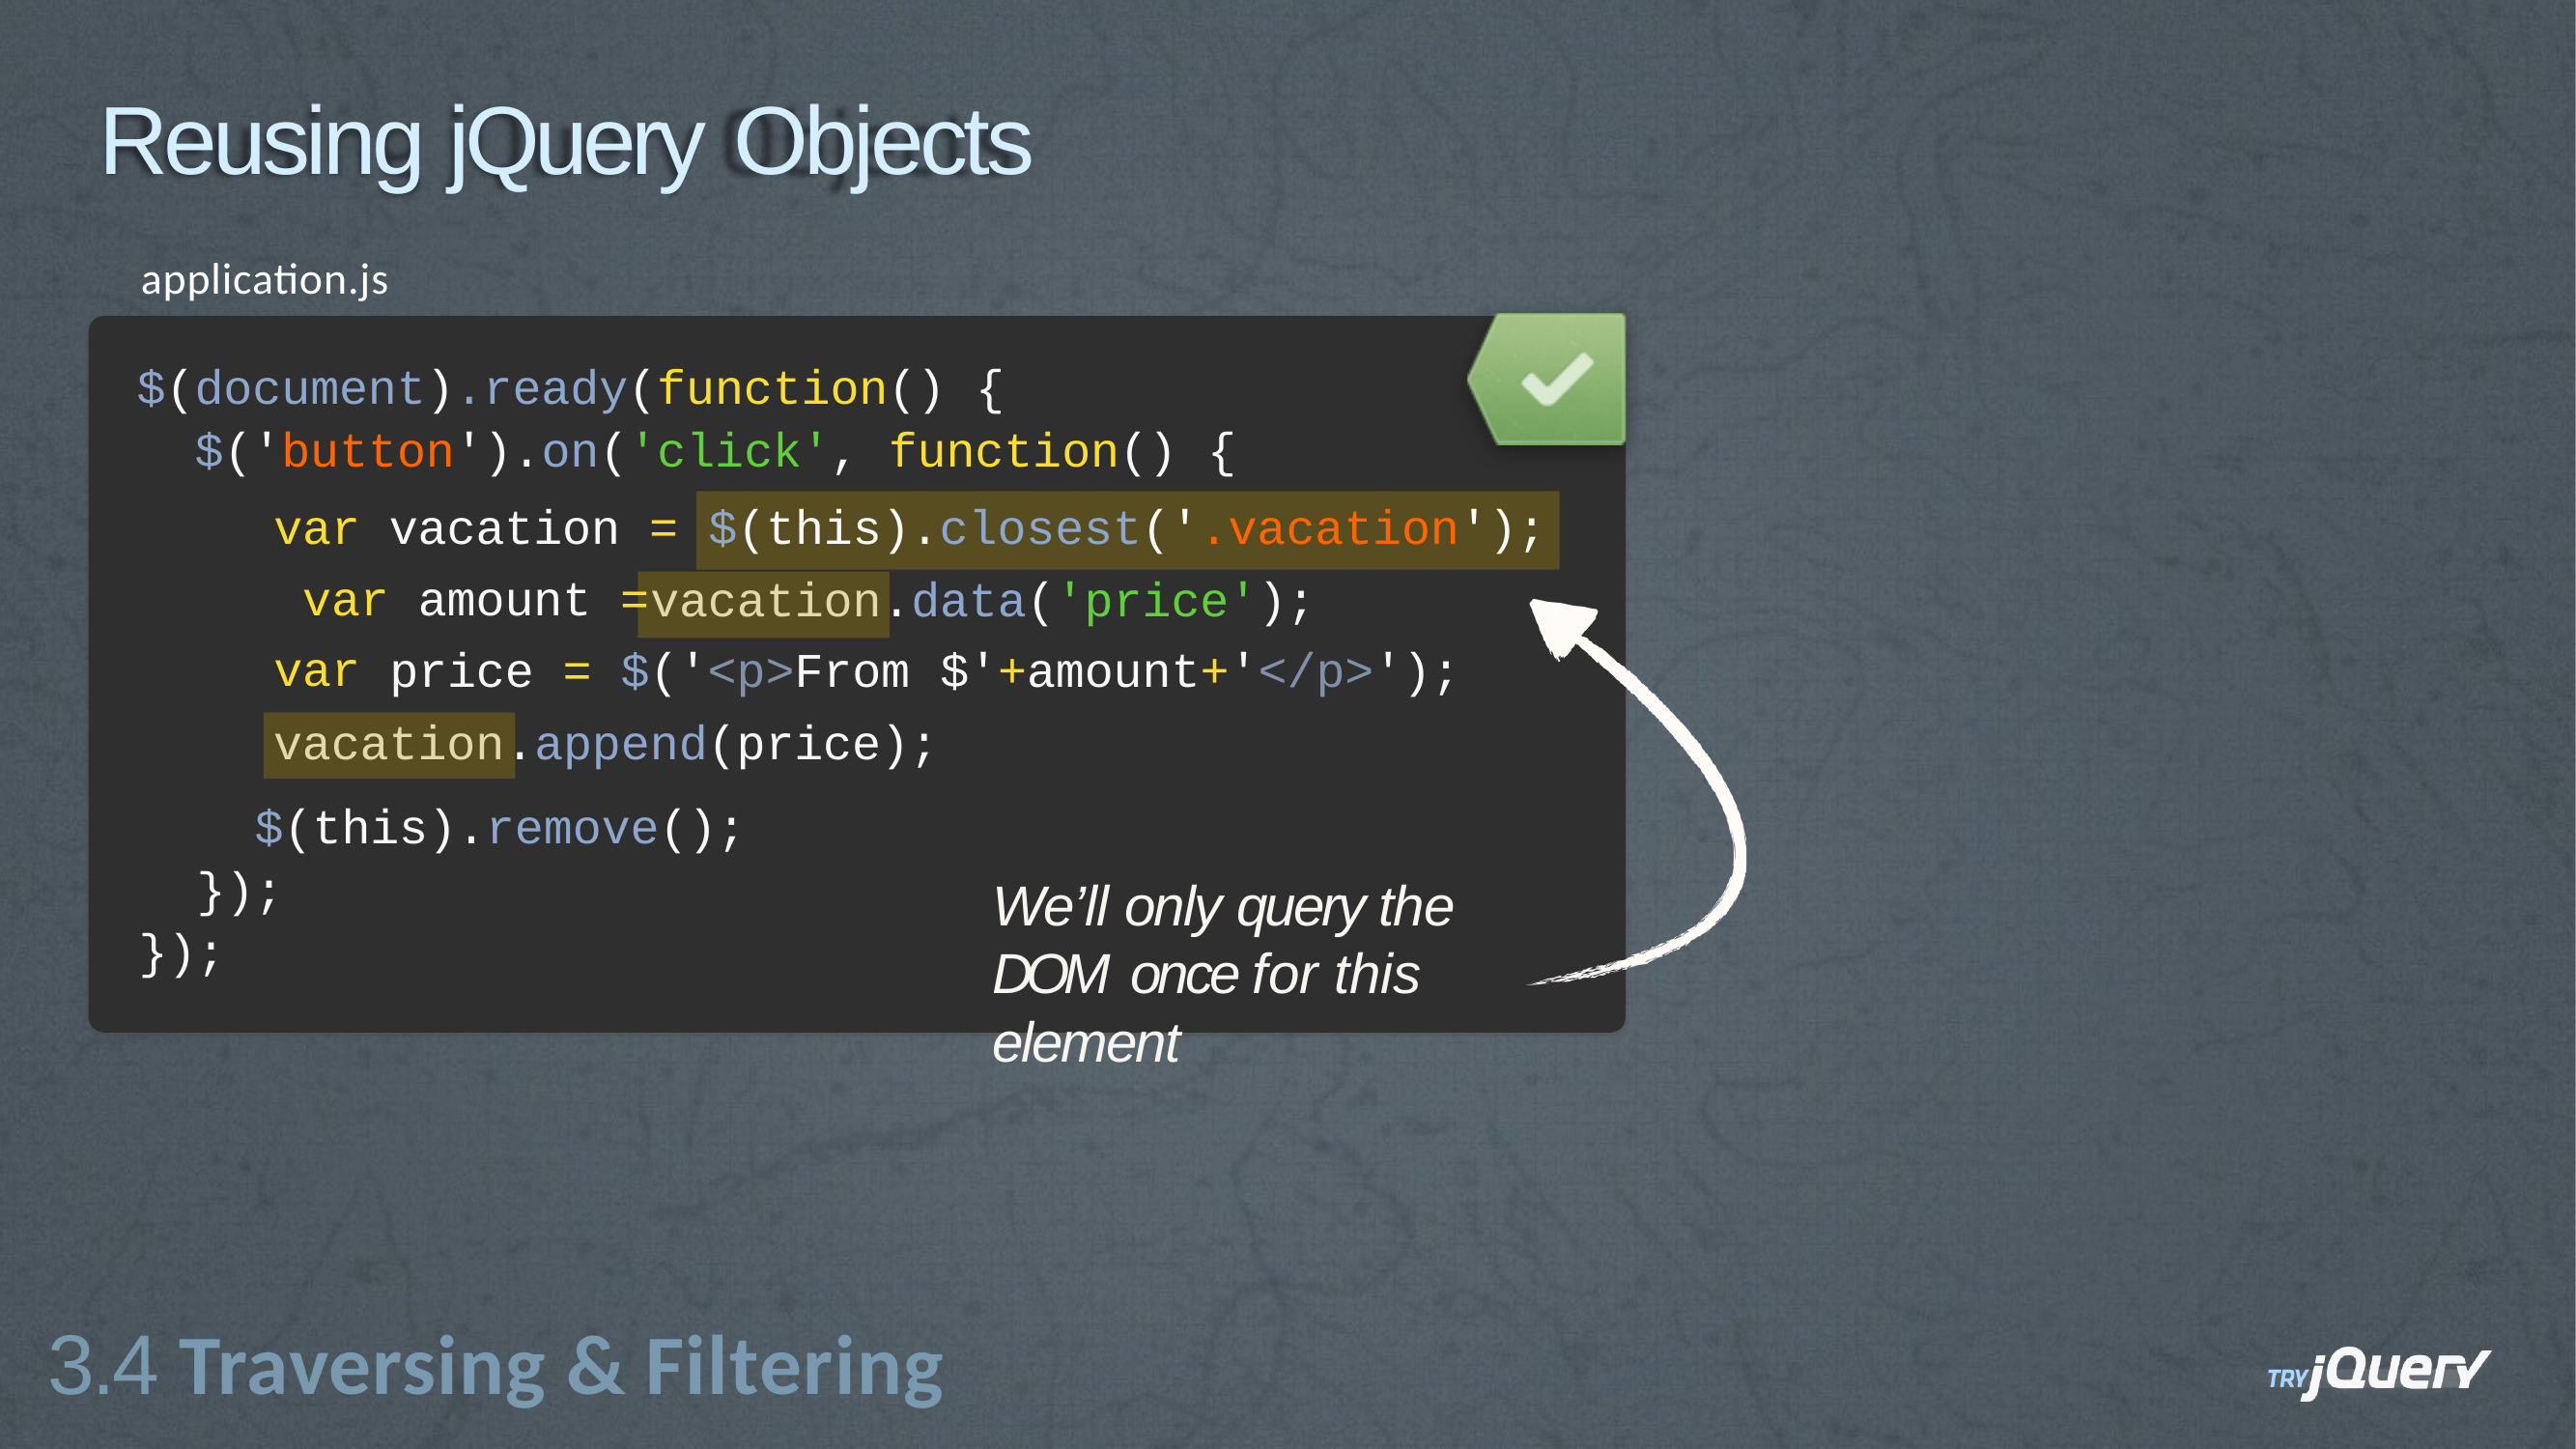

# Reusing jQuery Objects

application.js

$(document).ready(function() {
$('button').on('click', function() {

var vacation =  var amount =  var

$(this).closest('.vacation');
.data('price');
vacation

price = $('<p>From
$'+amount+'</p>');
.append(price);
vacation

$(this).remove();
});
});
We’ll only query the DOM  once for this element
3.4 Traversing & Filtering